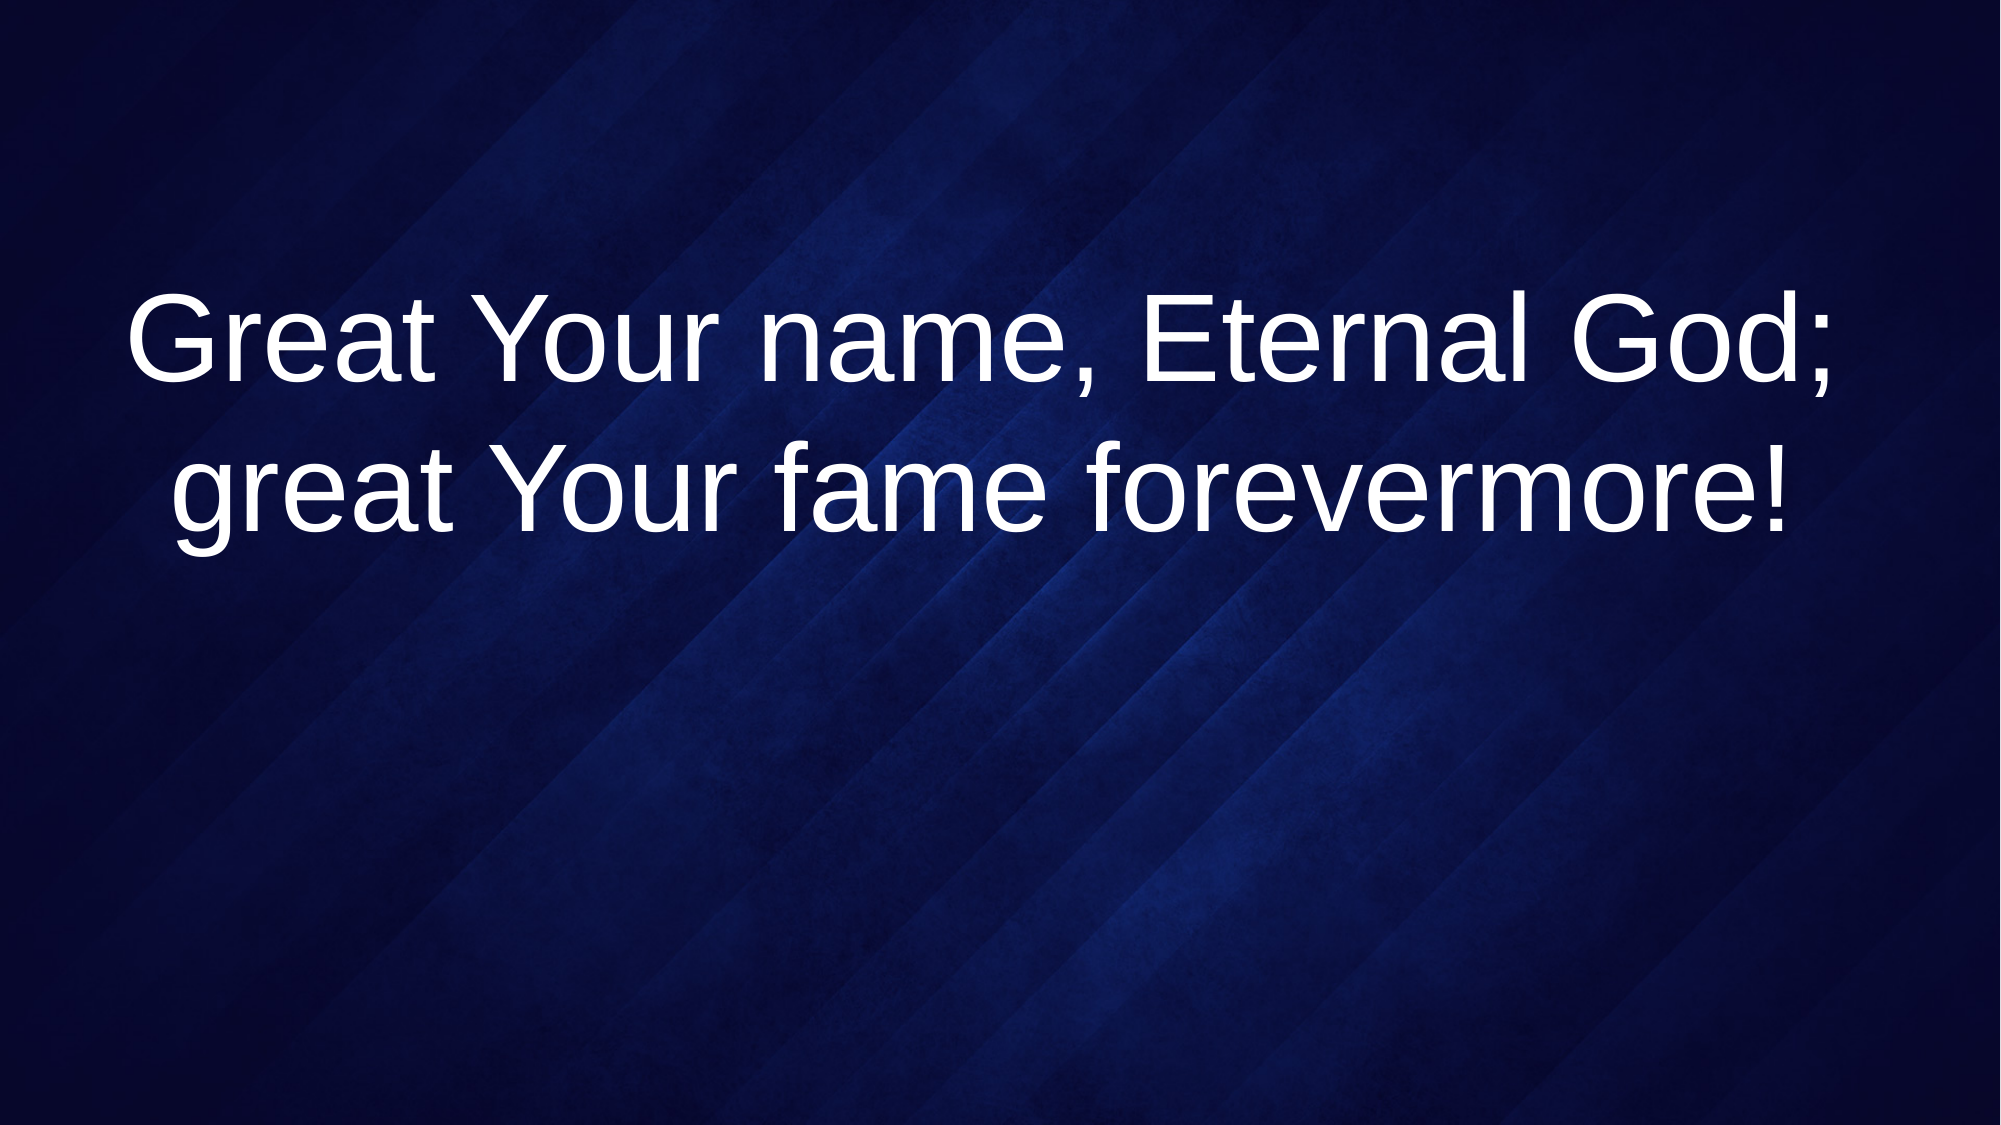

# Great Your name, Eternal God; great Your fame forevermore!